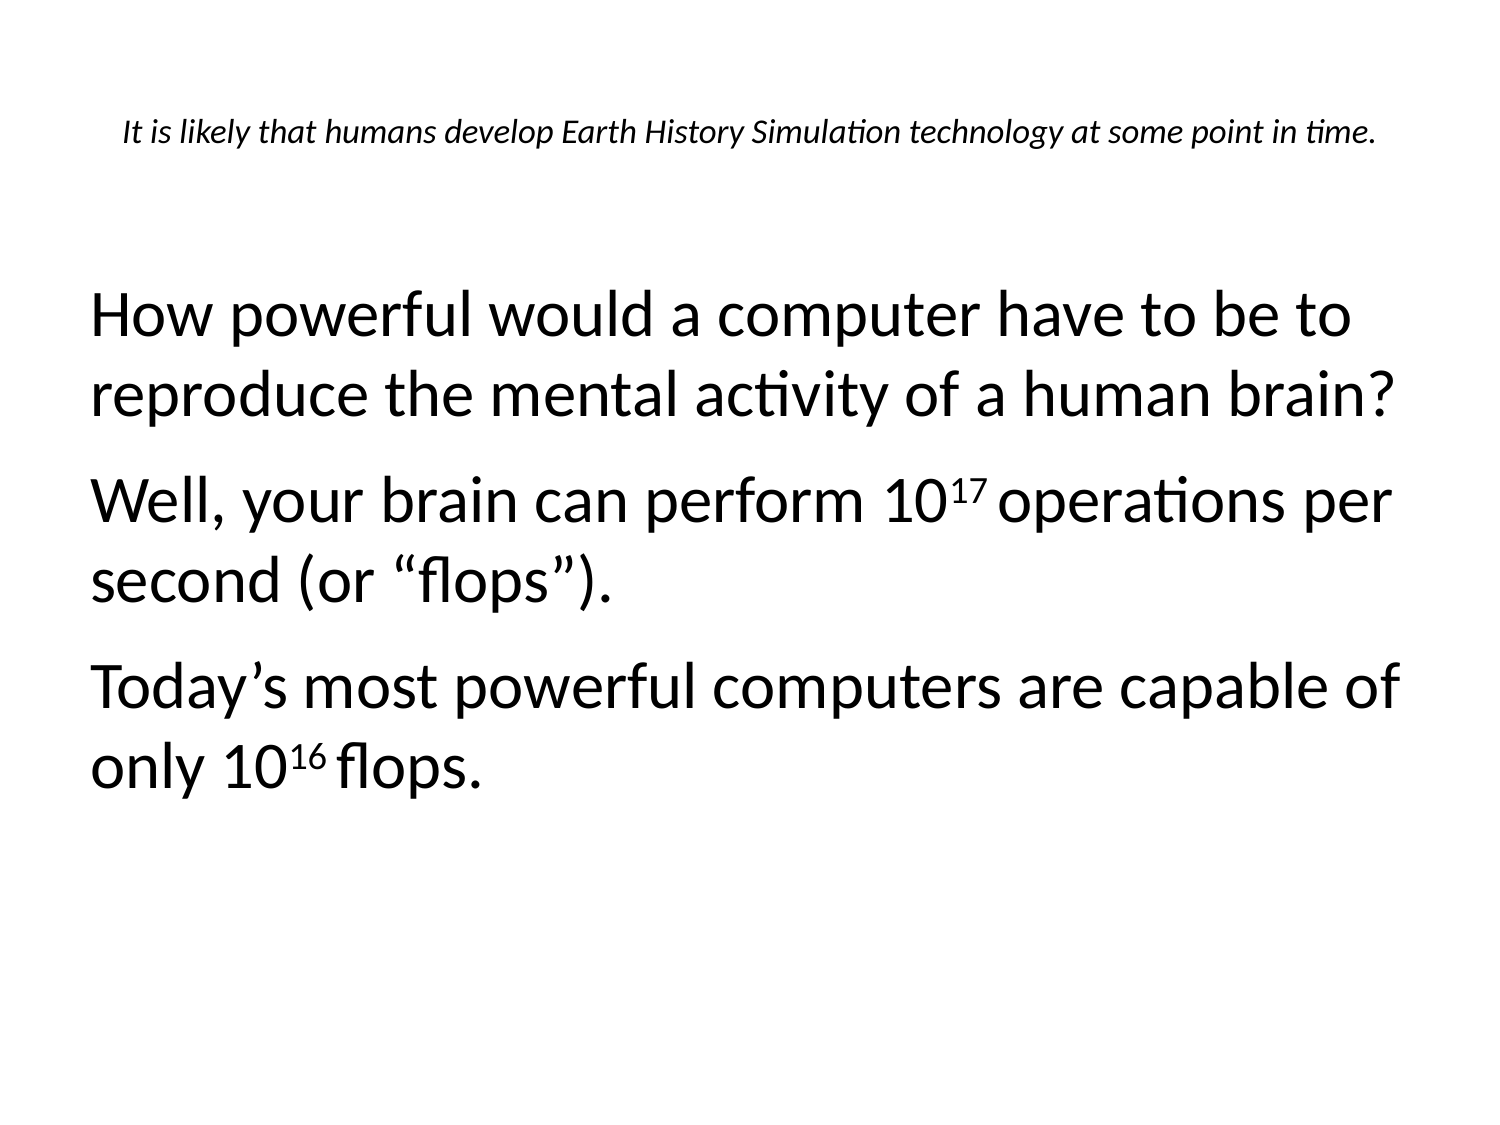

# It is likely that humans develop Earth History Simulation technology at some point in time.
How powerful would a computer have to be to reproduce the mental activity of a human brain?
Well, your brain can perform 1017 operations per second (or “flops”).
Today’s most powerful computers are capable of only 1016 flops.